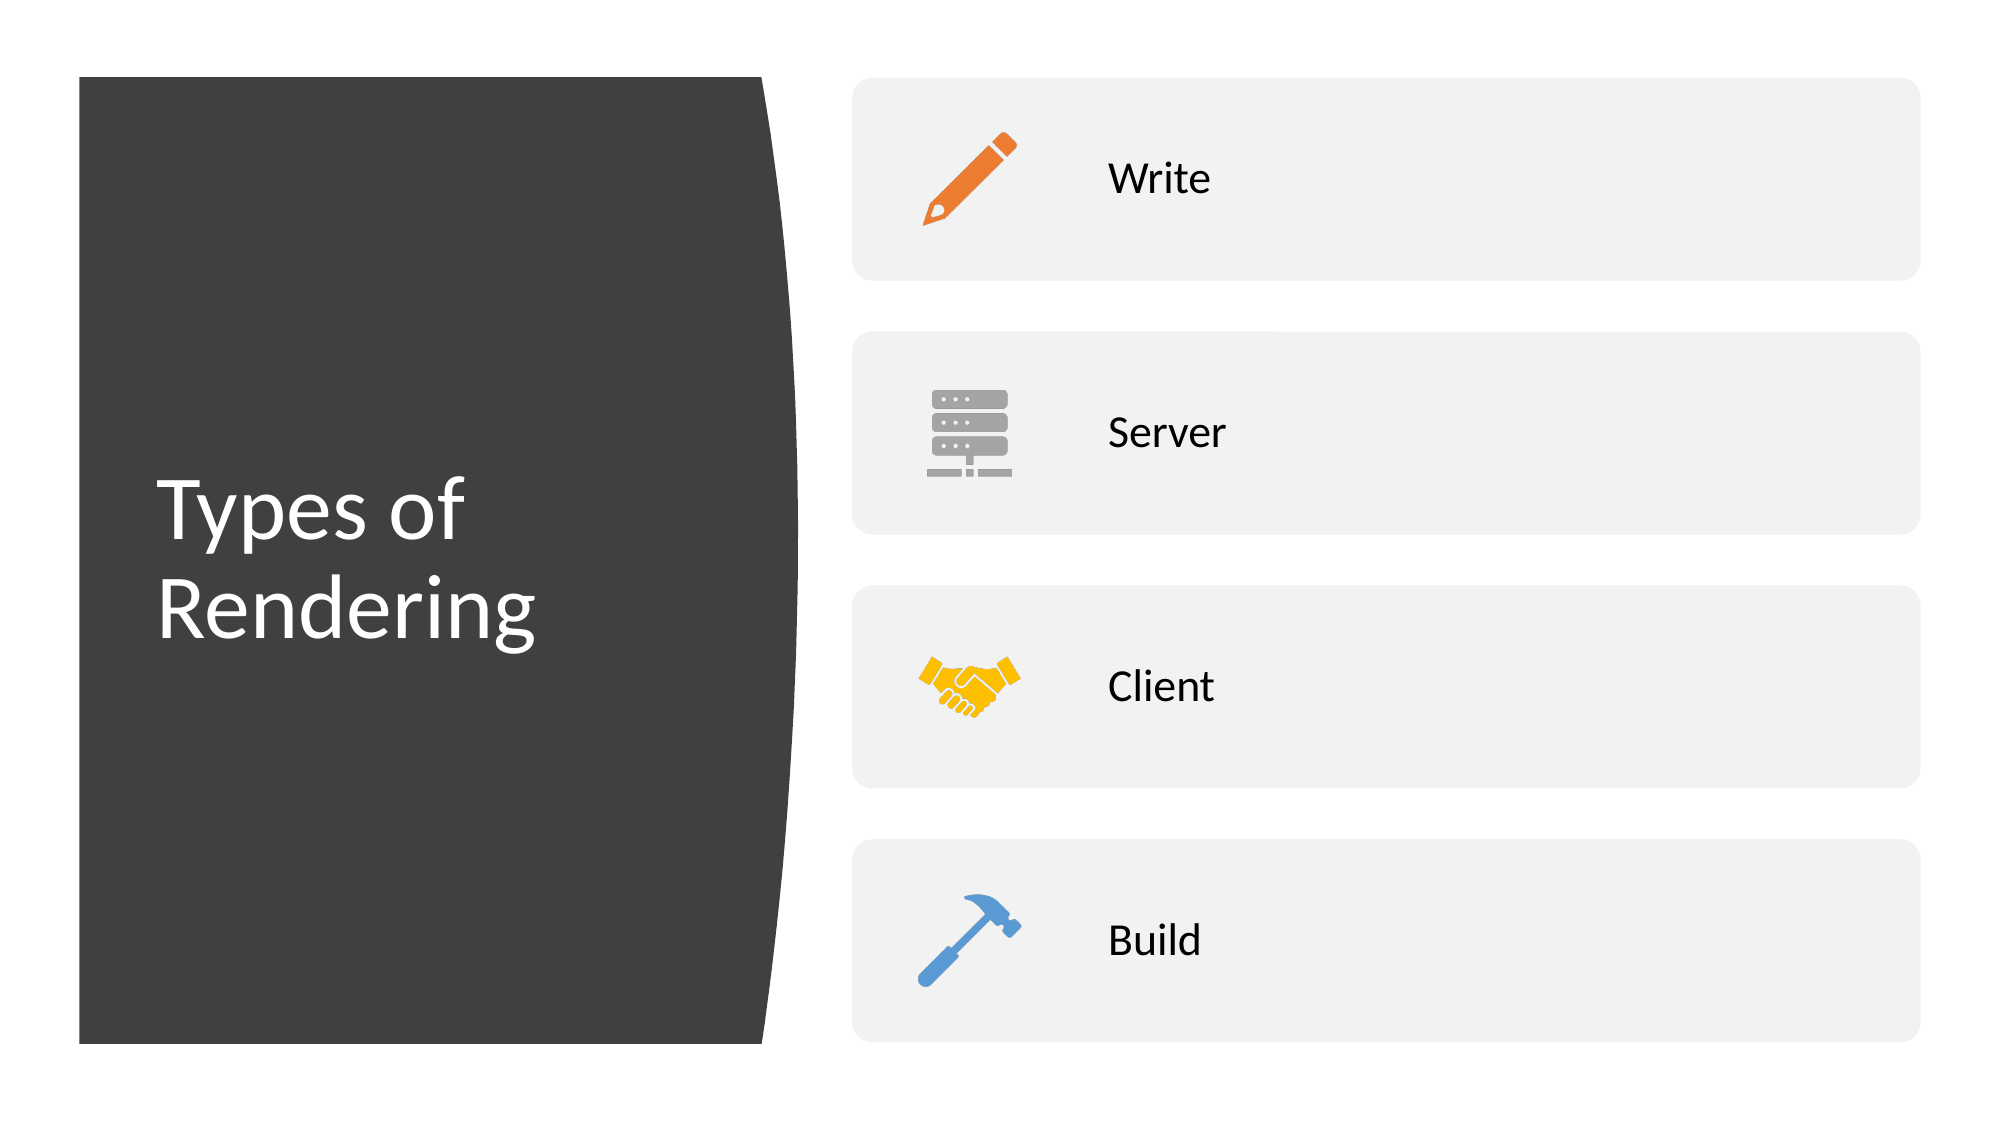

Write
Server
Client
Build

# Types of Rendering